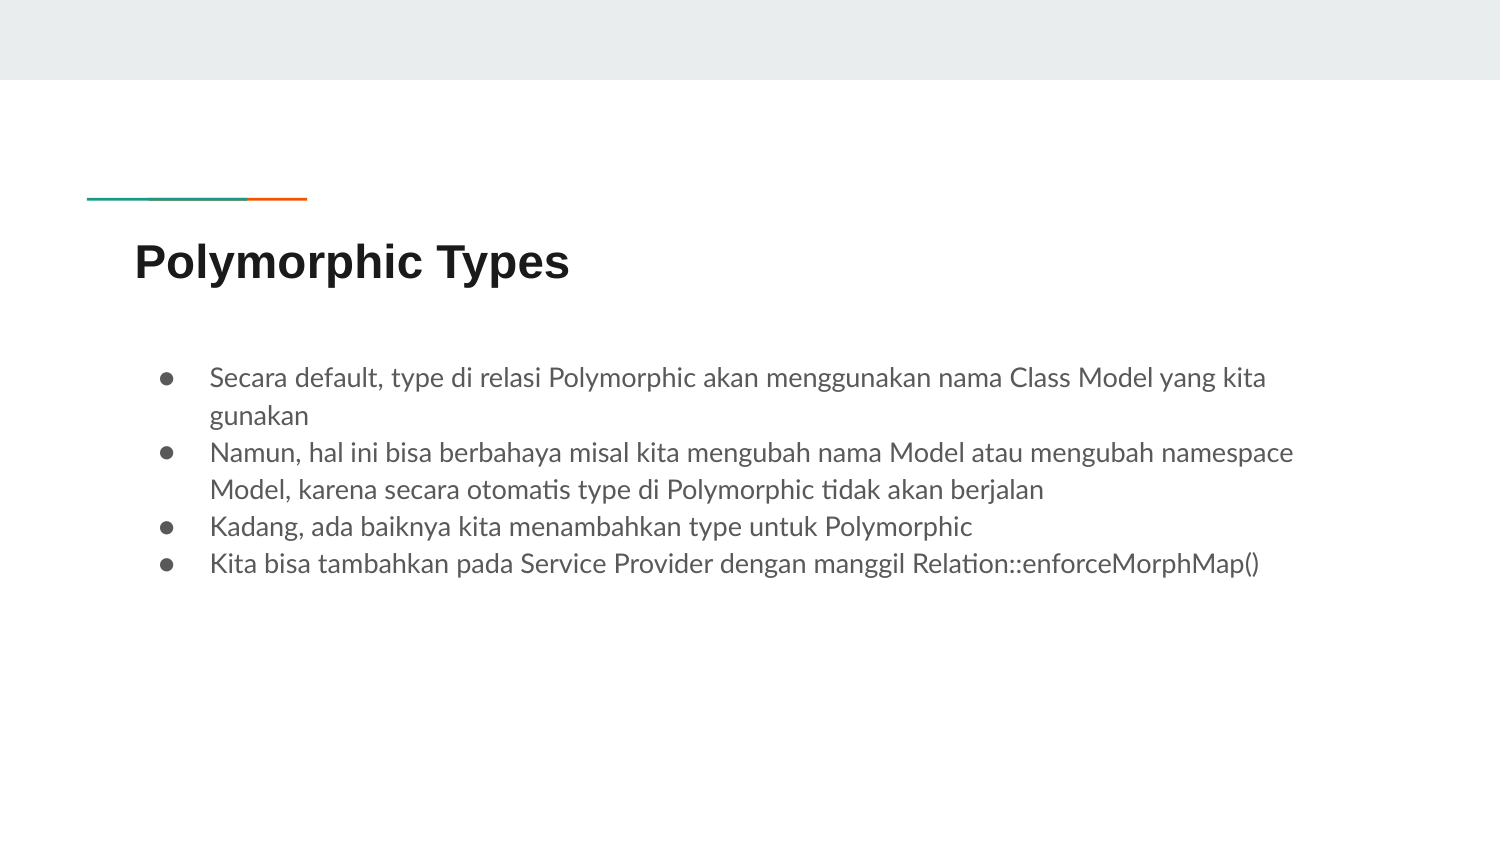

# Polymorphic Types
Secara default, type di relasi Polymorphic akan menggunakan nama Class Model yang kita gunakan
Namun, hal ini bisa berbahaya misal kita mengubah nama Model atau mengubah namespace Model, karena secara otomatis type di Polymorphic tidak akan berjalan
Kadang, ada baiknya kita menambahkan type untuk Polymorphic
Kita bisa tambahkan pada Service Provider dengan manggil Relation::enforceMorphMap()